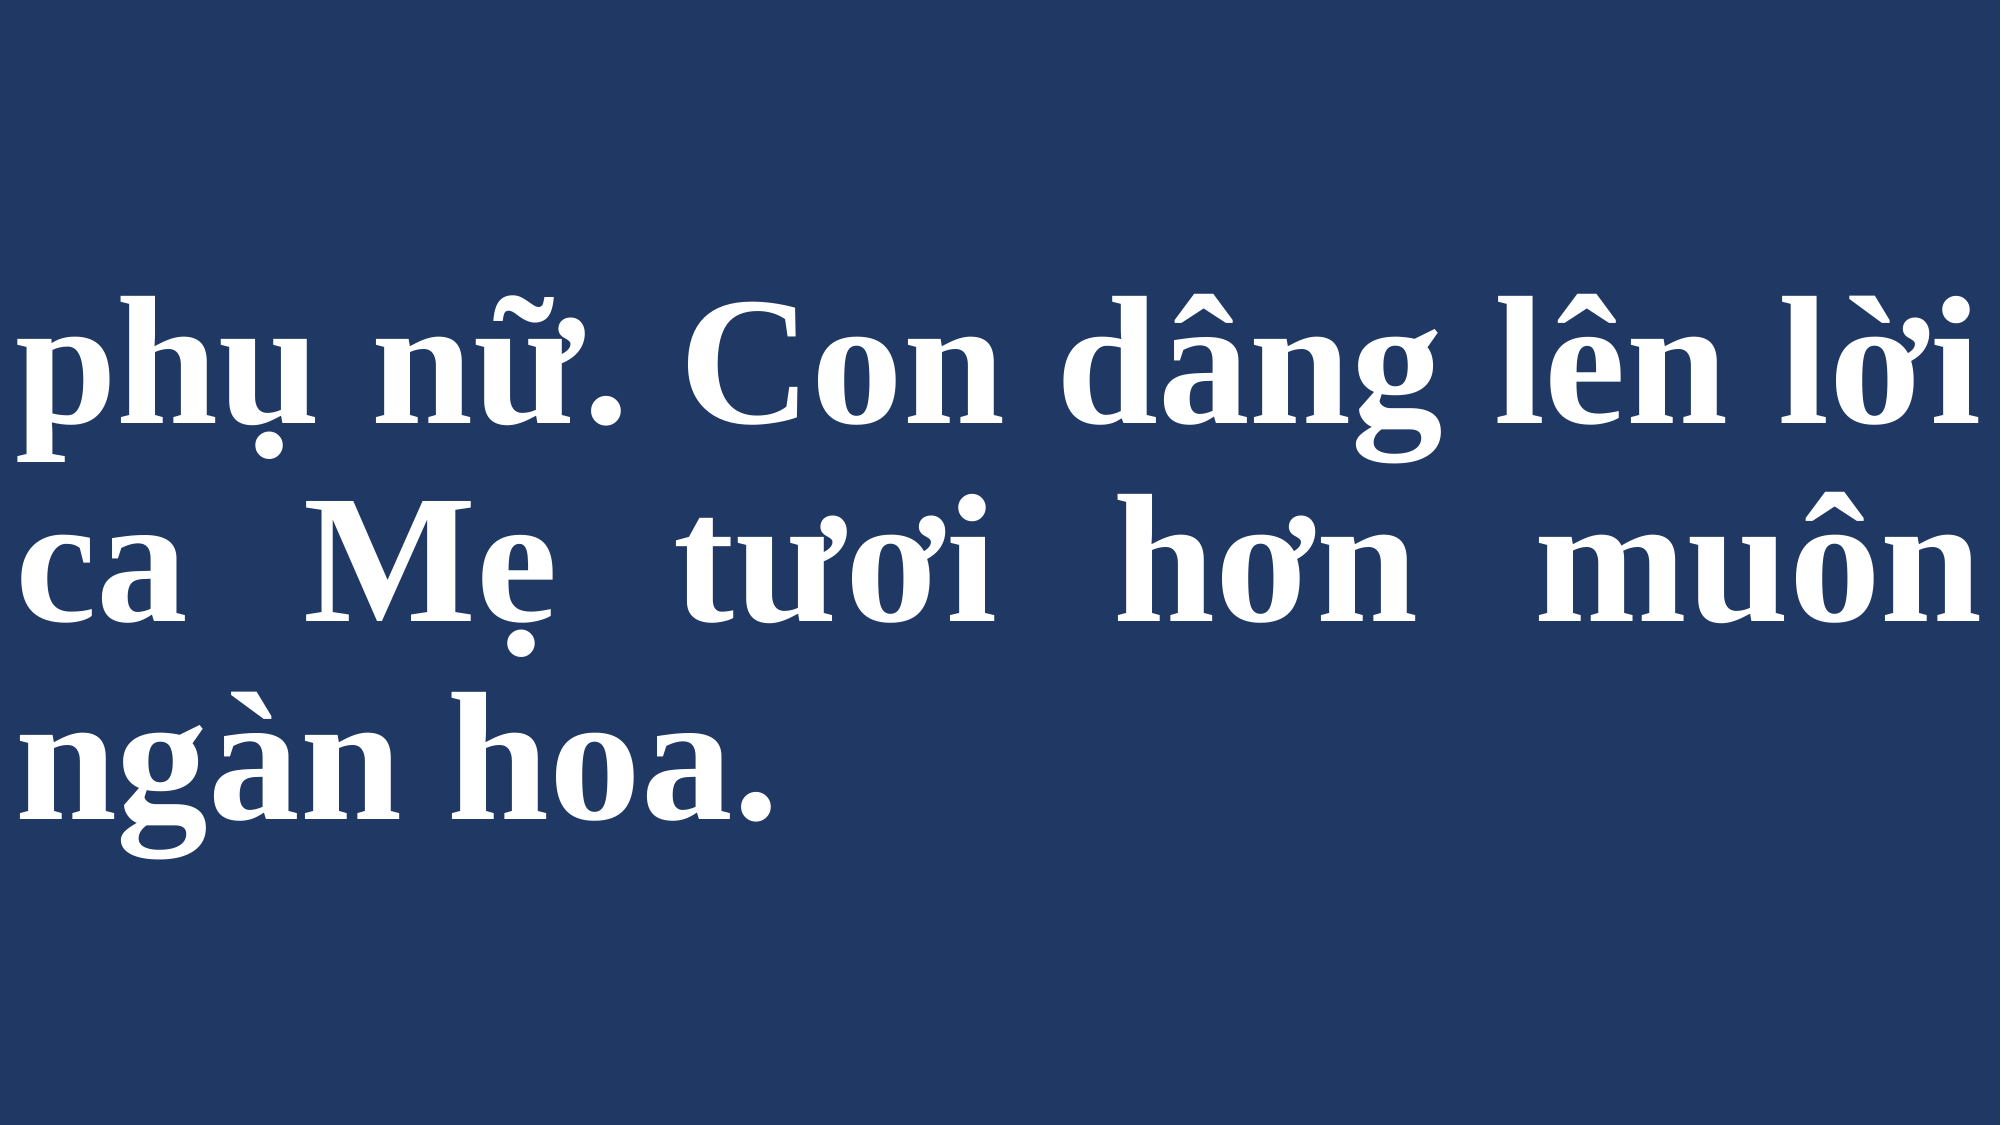

# phụ nữ. Con dâng lên lời ca Mẹ tươi hơn muôn ngàn hoa.